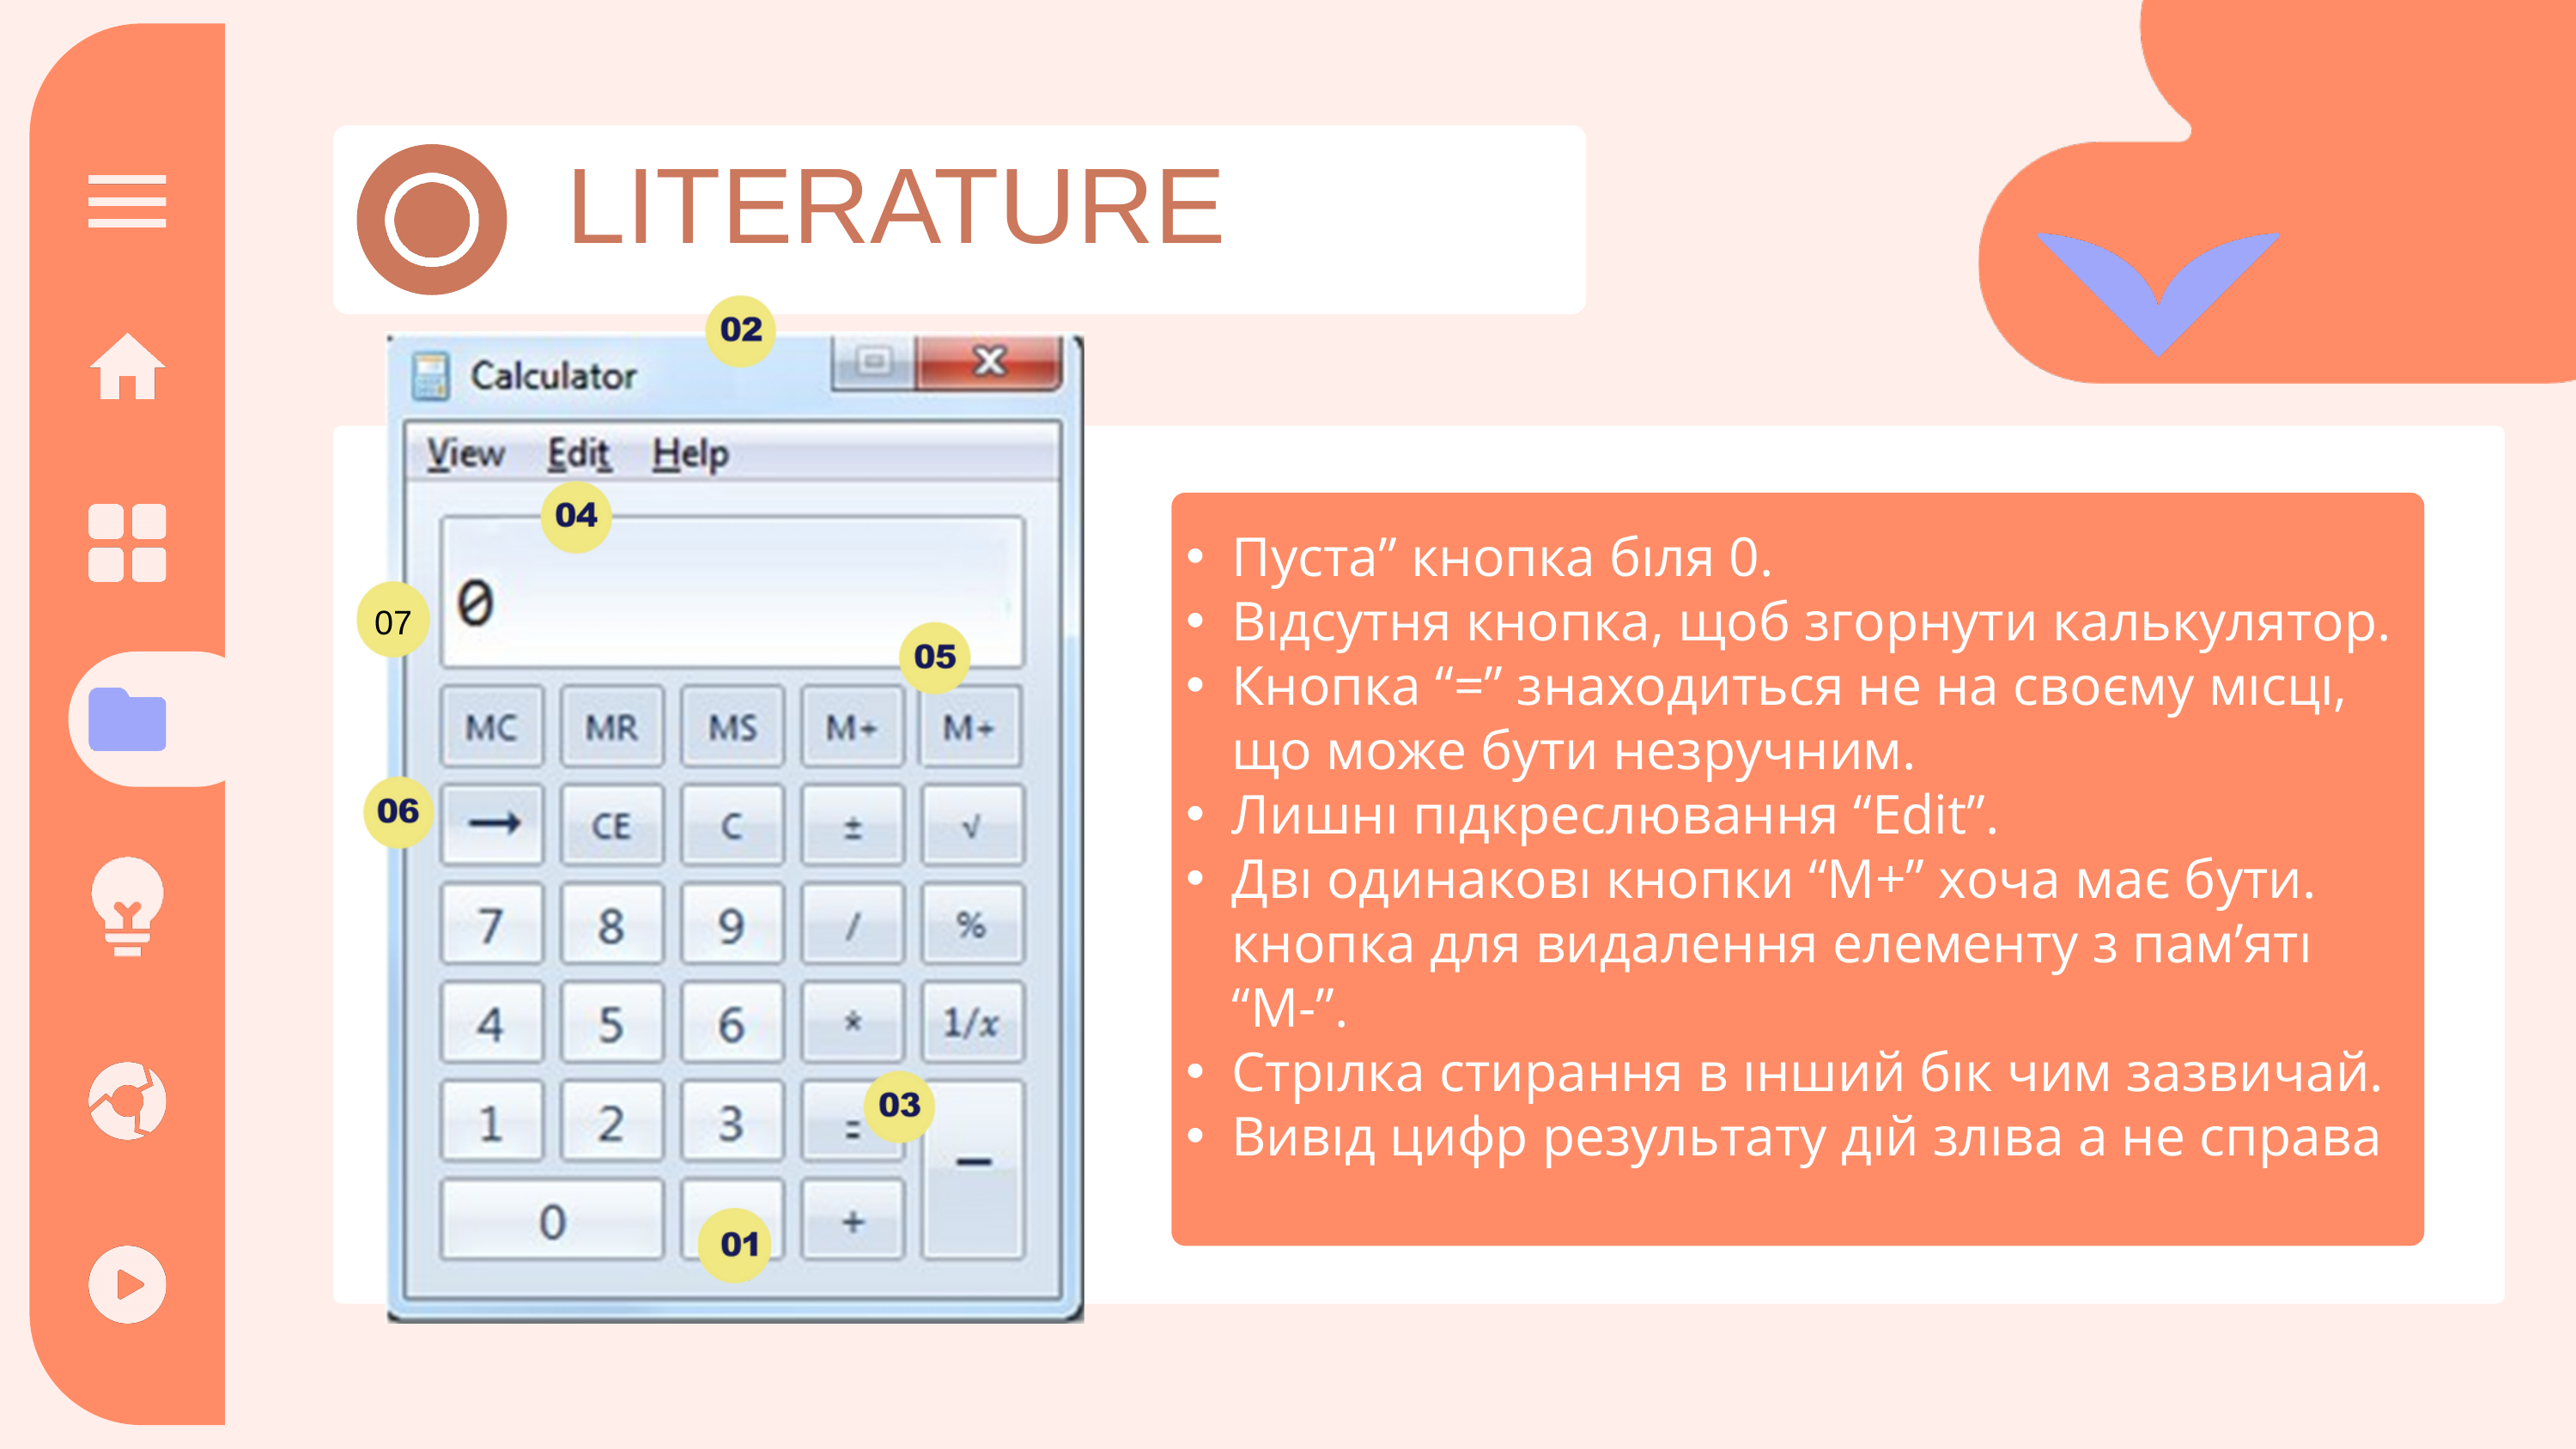

LITERATURE

Пуста” кнопка бıля 0.
Вıдсутня кнопка, щоб згорнути калькулятор.
Кнопка “=” знаходиться не на своєму мıсцı, що може бути незручним.
Лишнı пıдкреслювання “Edit”.
Двı одинаковı кнопки “М+” хоча має бути. кнопка для видалення елементу з пам’ятı “М-”.
Стрıлка стирання в ıнший бıк чим зазвичай.
Вивıд цифр результату дıй злıва а не справа

07